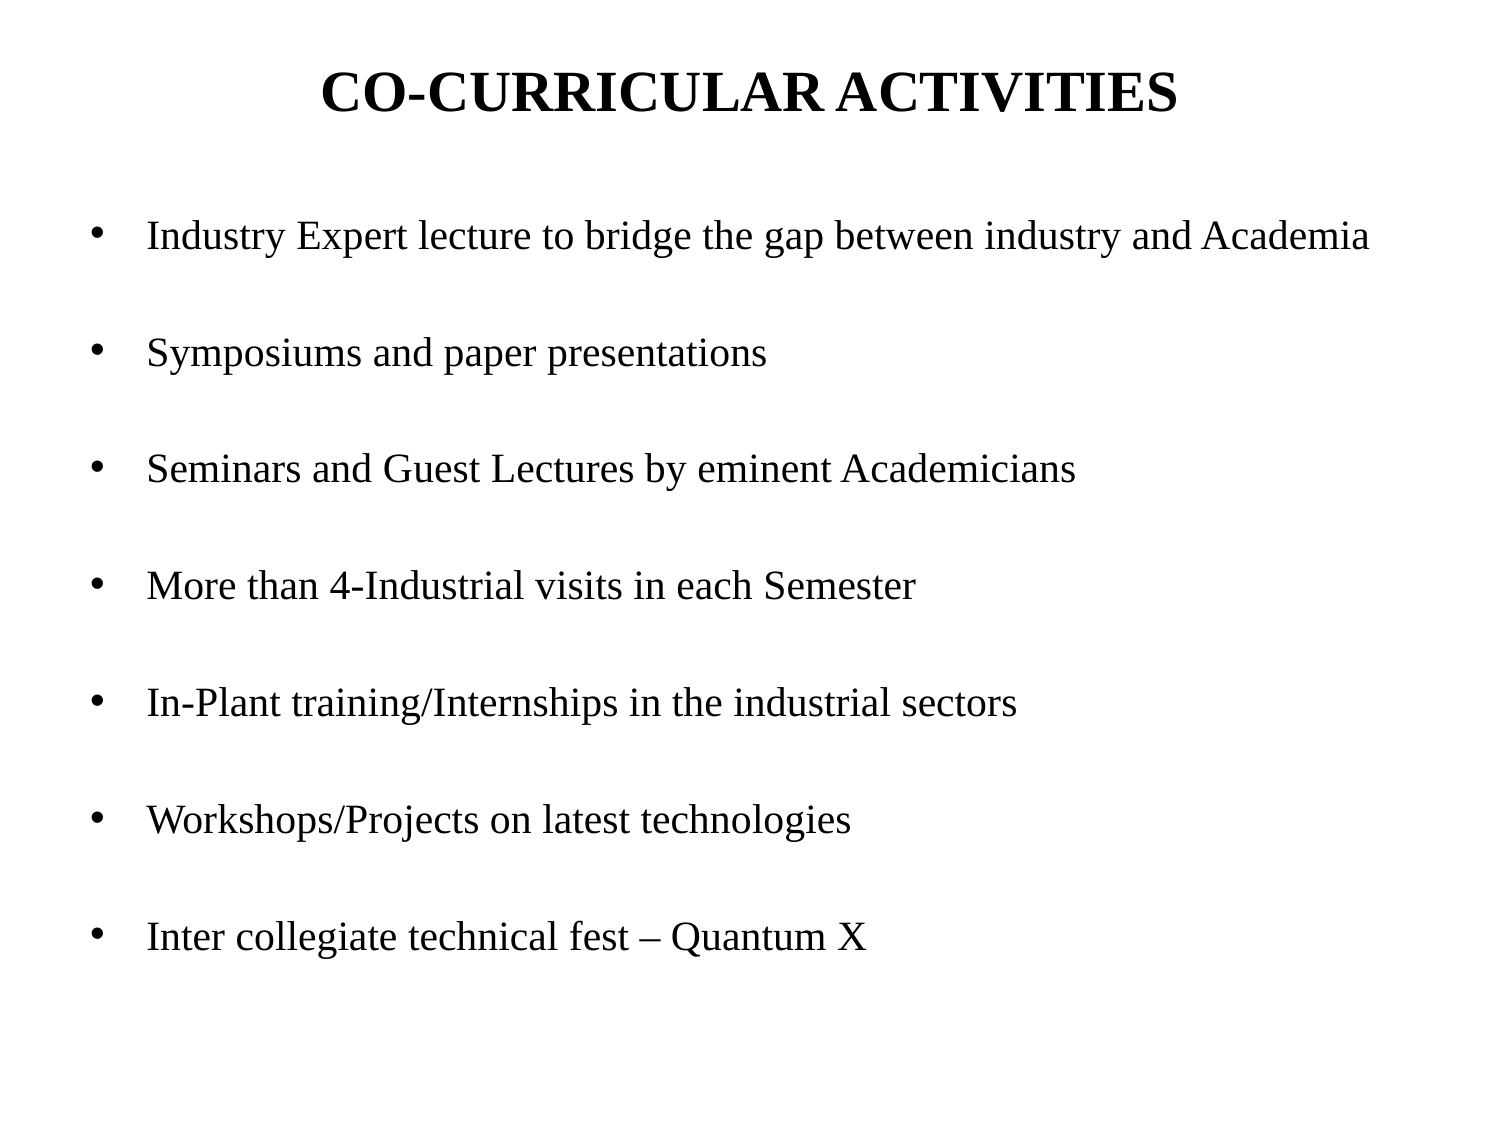

# CO-CURRICULAR ACTIVITIES
Industry Expert lecture to bridge the gap between industry and Academia

Symposiums and paper presentations

Seminars and Guest Lectures by eminent Academicians

More than 4-Industrial visits in each Semester

In-Plant training/Internships in the industrial sectors

Workshops/Projects on latest technologies

Inter collegiate technical fest – Quantum X